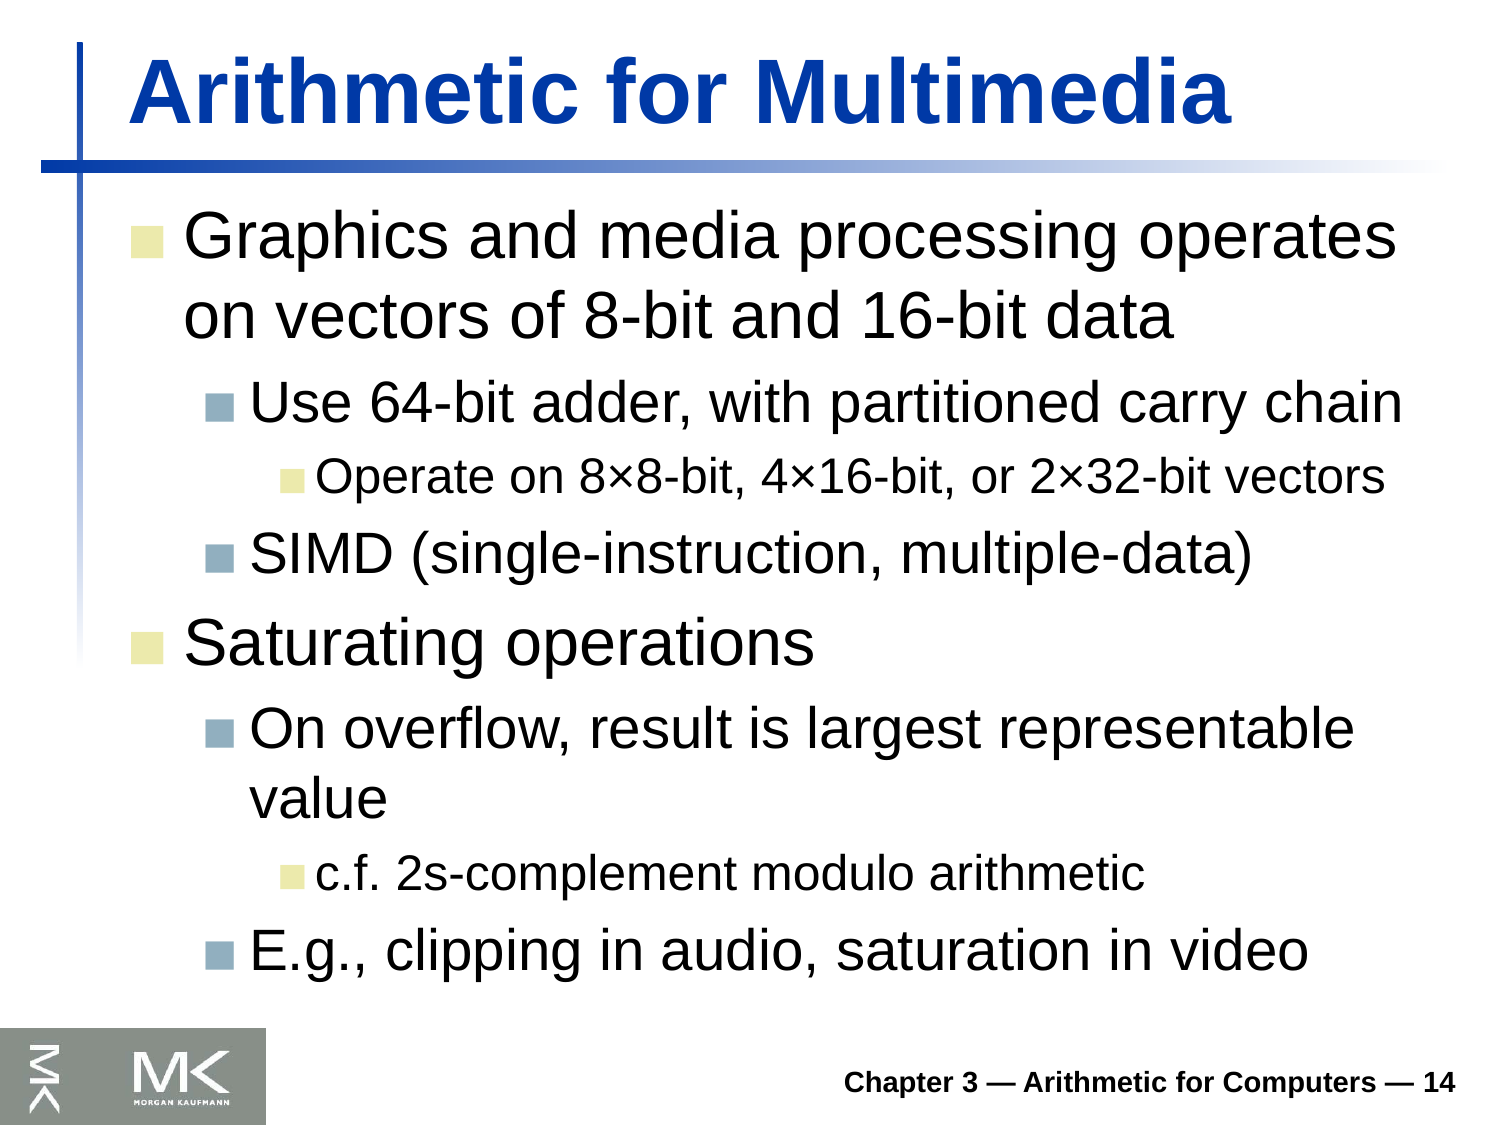

# Arithmetic for Multimedia
Graphics and media processing operates on vectors of 8-bit and 16-bit data
Use 64-bit adder, with partitioned carry chain
Operate on 8×8-bit, 4×16-bit, or 2×32-bit vectors
SIMD (single-instruction, multiple-data)
Saturating operations
On overflow, result is largest representable value
c.f. 2s-complement modulo arithmetic
E.g., clipping in audio, saturation in video
Chapter 3 — Arithmetic for Computers — 14